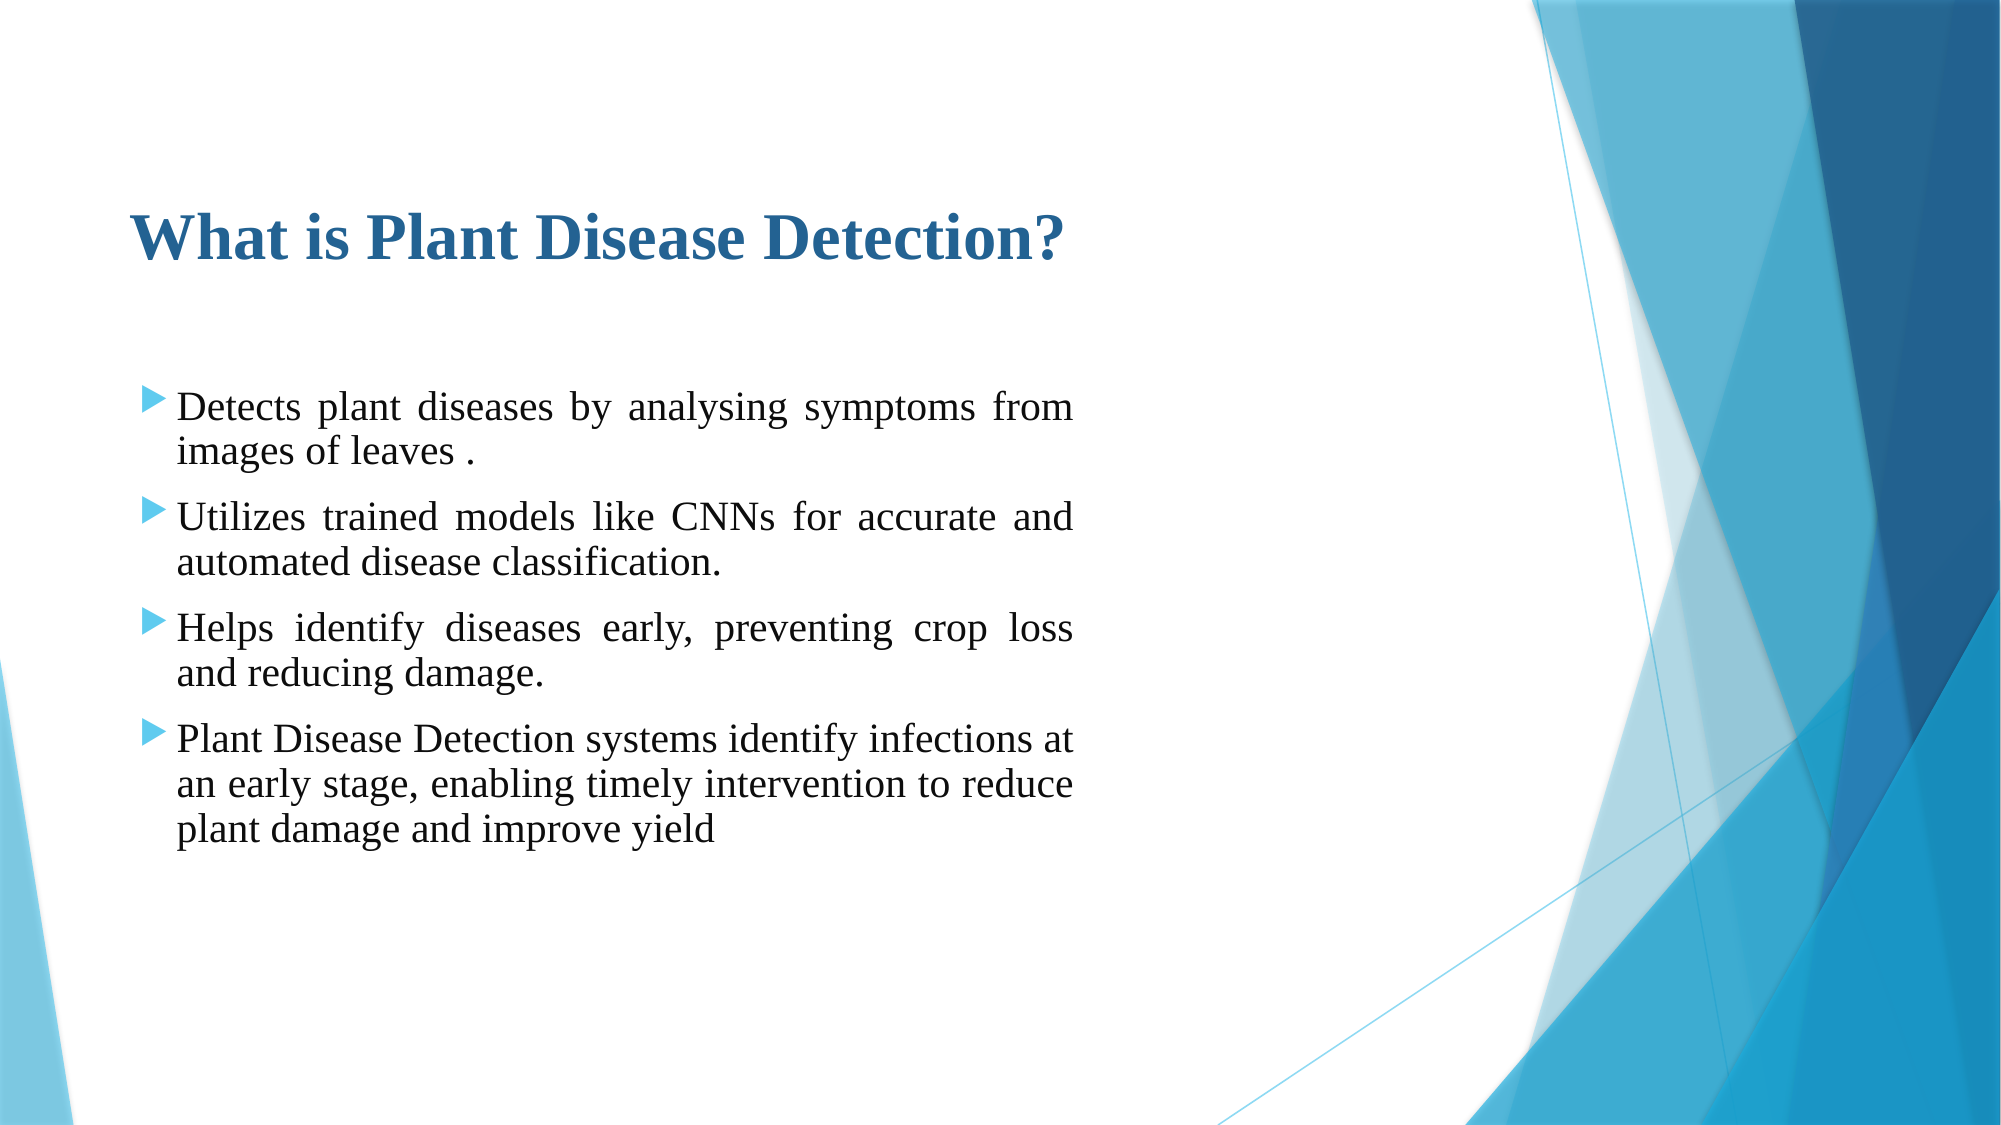

What is Plant Disease Detection?
Detects plant diseases by analysing symptoms from images of leaves .
Utilizes trained models like CNNs for accurate and automated disease classification.
Helps identify diseases early, preventing crop loss and reducing damage.
Plant Disease Detection systems identify infections at an early stage, enabling timely intervention to reduce plant damage and improve yield